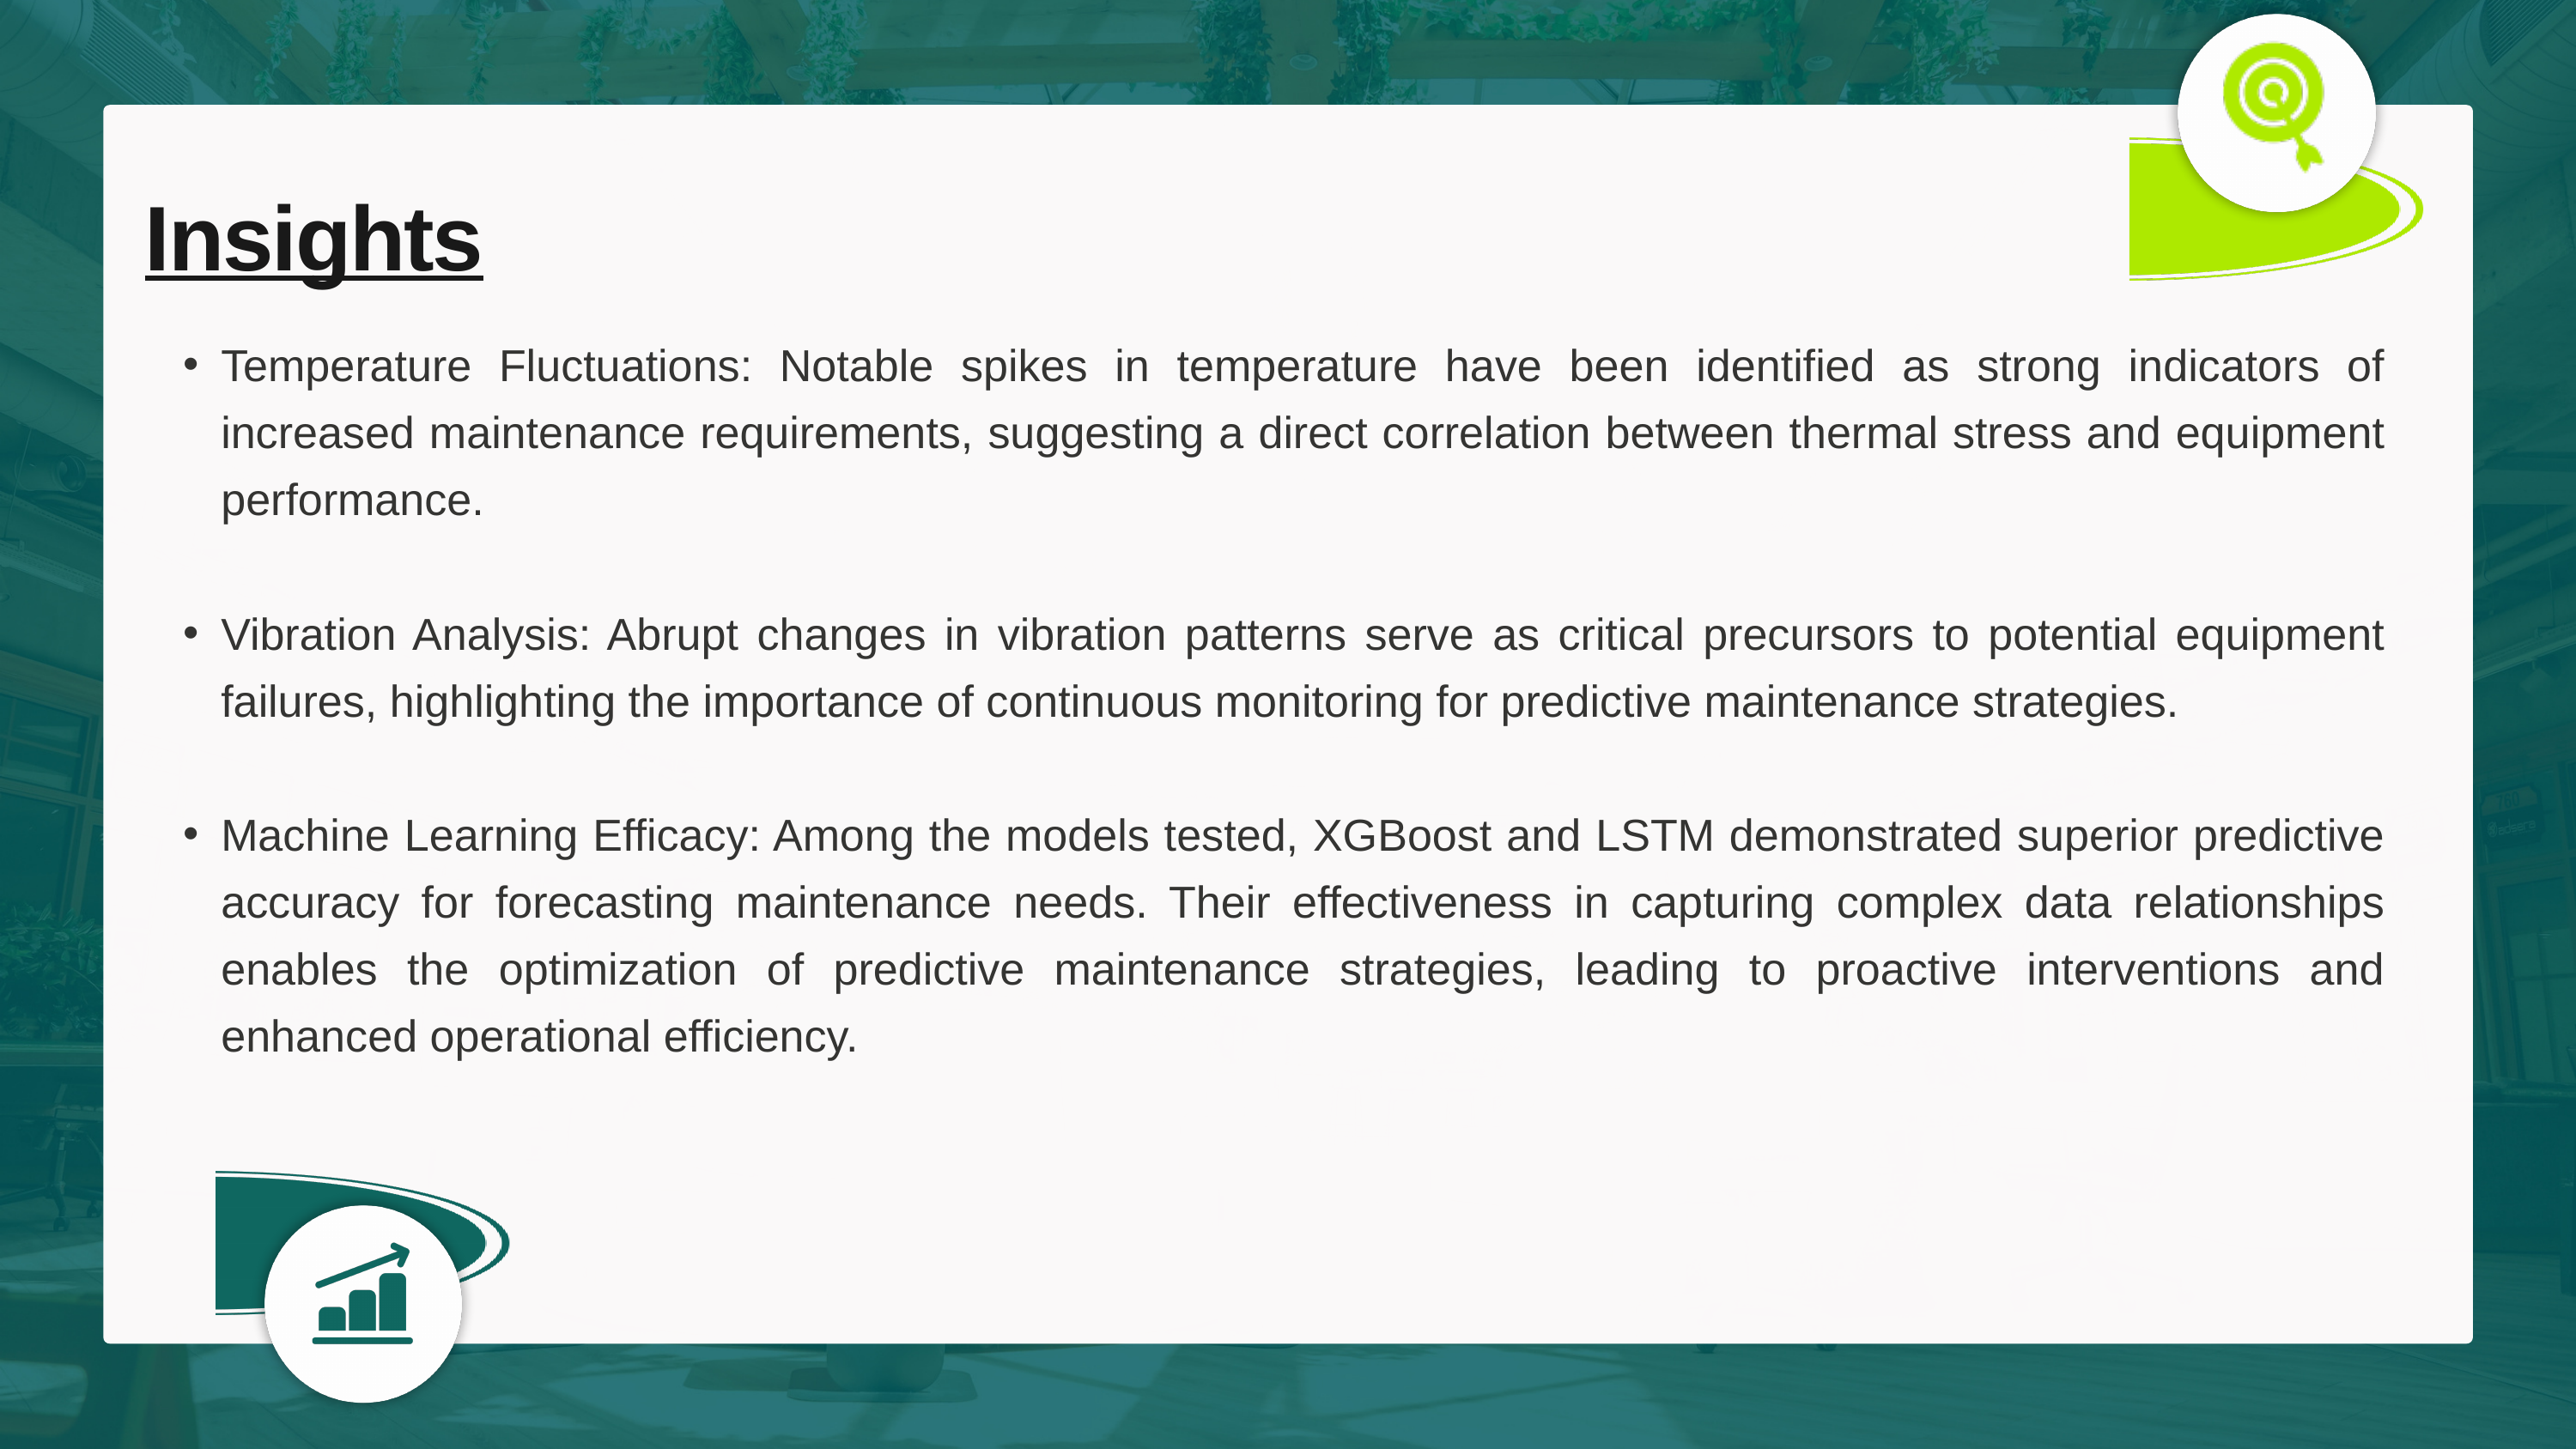

Insights
Temperature Fluctuations: Notable spikes in temperature have been identified as strong indicators of increased maintenance requirements, suggesting a direct correlation between thermal stress and equipment performance.

Vibration Analysis: Abrupt changes in vibration patterns serve as critical precursors to potential equipment failures, highlighting the importance of continuous monitoring for predictive maintenance strategies.

Machine Learning Efficacy: Among the models tested, XGBoost and LSTM demonstrated superior predictive accuracy for forecasting maintenance needs. Their effectiveness in capturing complex data relationships enables the optimization of predictive maintenance strategies, leading to proactive interventions and enhanced operational efficiency.